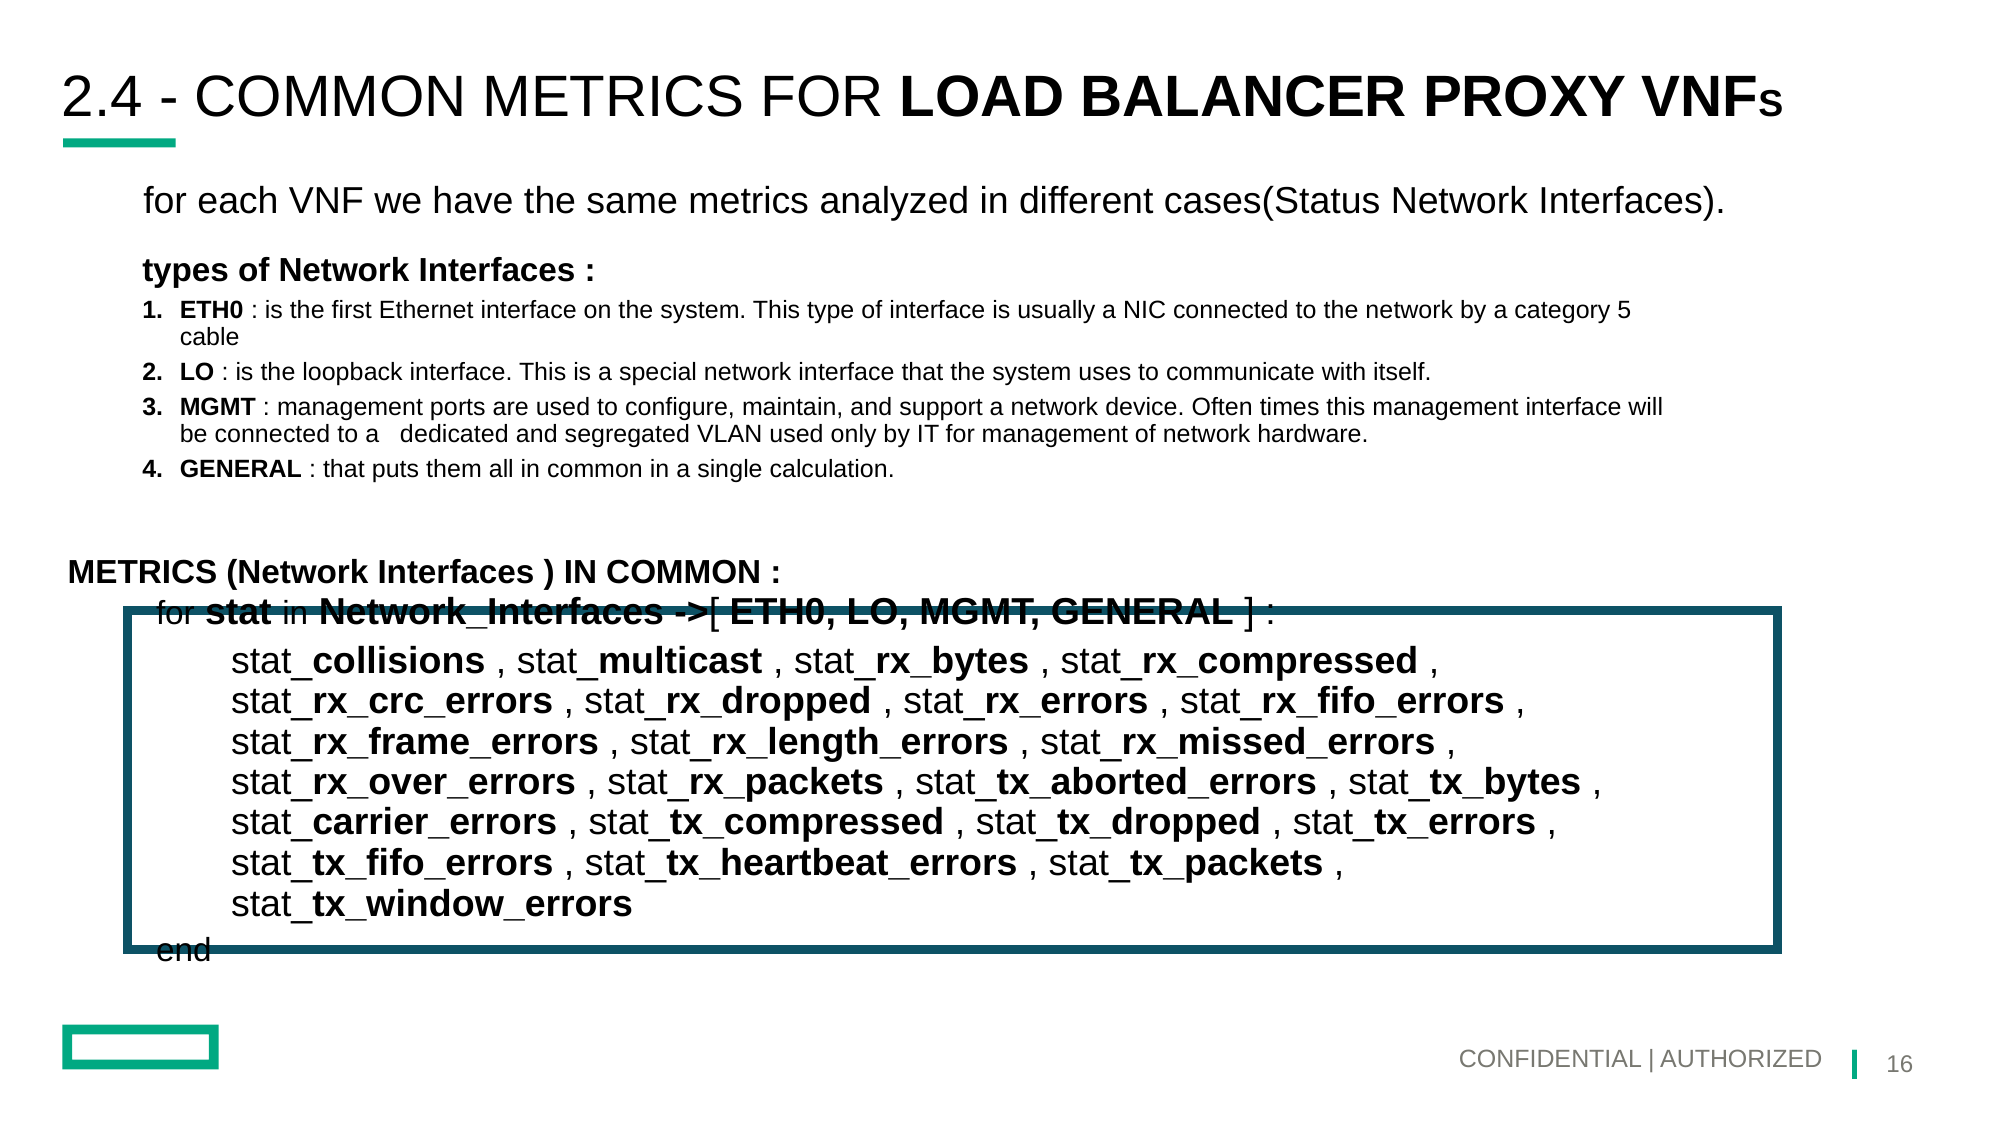

# 2.4 - Common metrics FOR LoAD BALANCER PROXY VNFS
for each VNF we have the same metrics analyzed in different cases(Status Network Interfaces).
types of Network Interfaces :
ETH0 : is the first Ethernet interface on the system. This type of interface is usually a NIC connected to the network by a category 5 cable
LO : is the loopback interface. This is a special network interface that the system uses to communicate with itself.
MGMT : management ports are used to configure, maintain, and support a network device. Often times this management interface will be connected to a   dedicated and segregated VLAN used only by IT for management of network hardware.
GENERAL : that puts them all in common in a single calculation.
METRICS (Network Interfaces ) IN COMMON :
for stat in Network_Interfaces ->[ ETH0, LO, MGMT, GENERAL ] :
stat_collisions , stat_multicast , stat_rx_bytes , stat_rx_compressed , stat_rx_crc_errors , stat_rx_dropped , stat_rx_errors , stat_rx_fifo_errors , stat_rx_frame_errors , stat_rx_length_errors , stat_rx_missed_errors , stat_rx_over_errors , stat_rx_packets , stat_tx_aborted_errors , stat_tx_bytes , stat_carrier_errors , stat_tx_compressed , stat_tx_dropped , stat_tx_errors , stat_tx_fifo_errors , stat_tx_heartbeat_errors , stat_tx_packets , stat_tx_window_errors
end

CONFIDENTIAL | AUTHORIZED
16